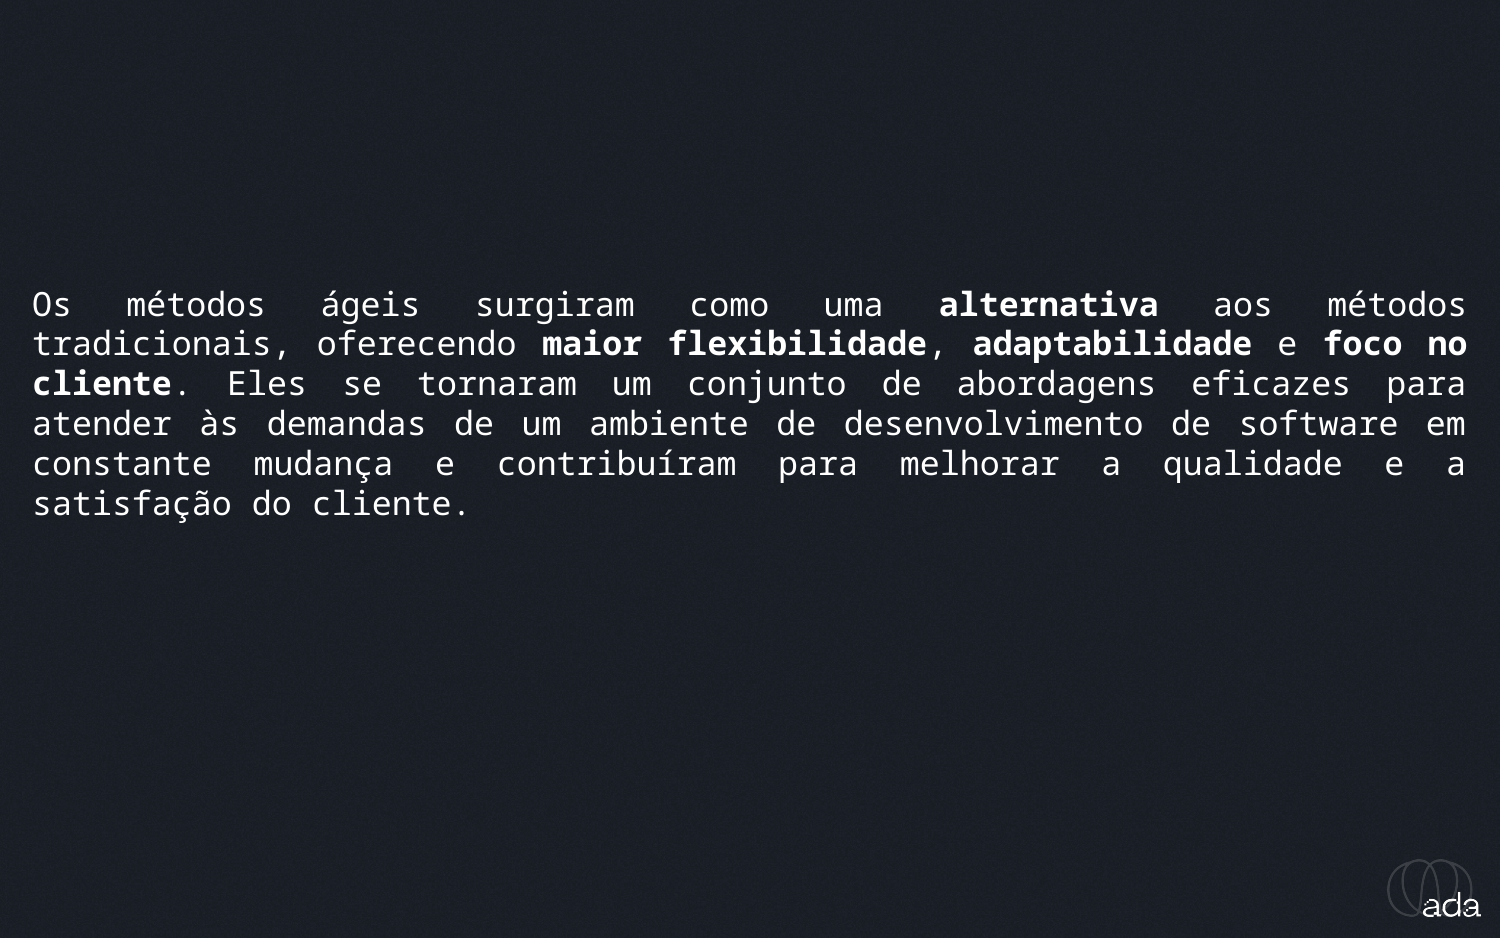

_e onde entra o Ágil em todos esses desafios?
Os métodos ágeis surgiram como uma alternativa aos métodos tradicionais, oferecendo maior flexibilidade, adaptabilidade e foco no cliente. Eles se tornaram um conjunto de abordagens eficazes para atender às demandas de um ambiente de desenvolvimento de software em constante mudança e contribuíram para melhorar a qualidade e a satisfação do cliente.